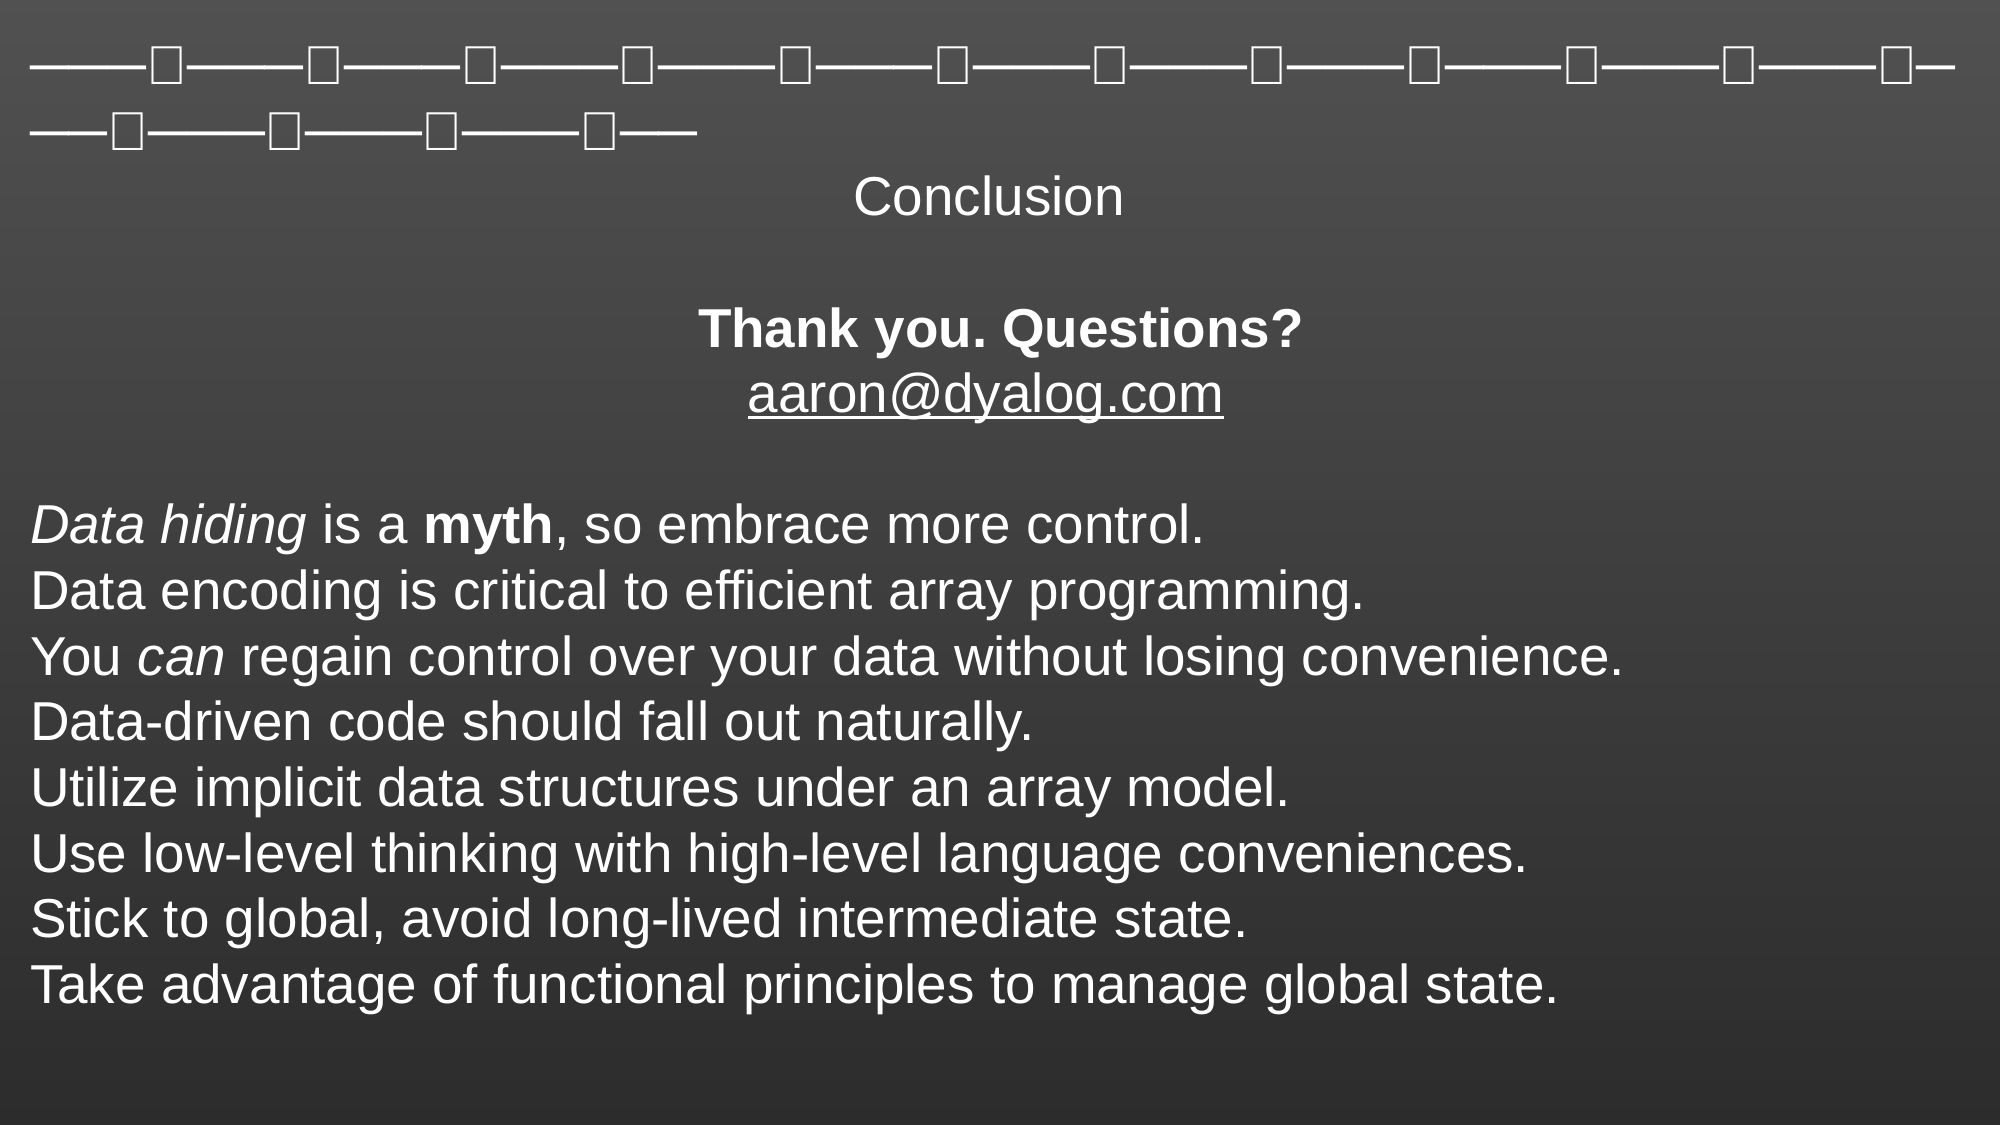

───􀓢───􀓢───􀓢───􀓢───􀓢───􀓢───􀓢───􀓢───􀓢───􀓢───􀓢───􀓢───􀓢───􀓢───􀓢───􀓥──
                                                      Conclusion

Thank you. Questions?
aaron@dyalog.com

Data hiding is a myth, so embrace more control.
Data encoding is critical to efficient array programming.
You can regain control over your data without losing convenience.
Data-driven code should fall out naturally.
Utilize implicit data structures under an array model.
Use low-level thinking with high-level language conveniences.
Stick to global, avoid long-lived intermediate state.
Take advantage of functional principles to manage global state.